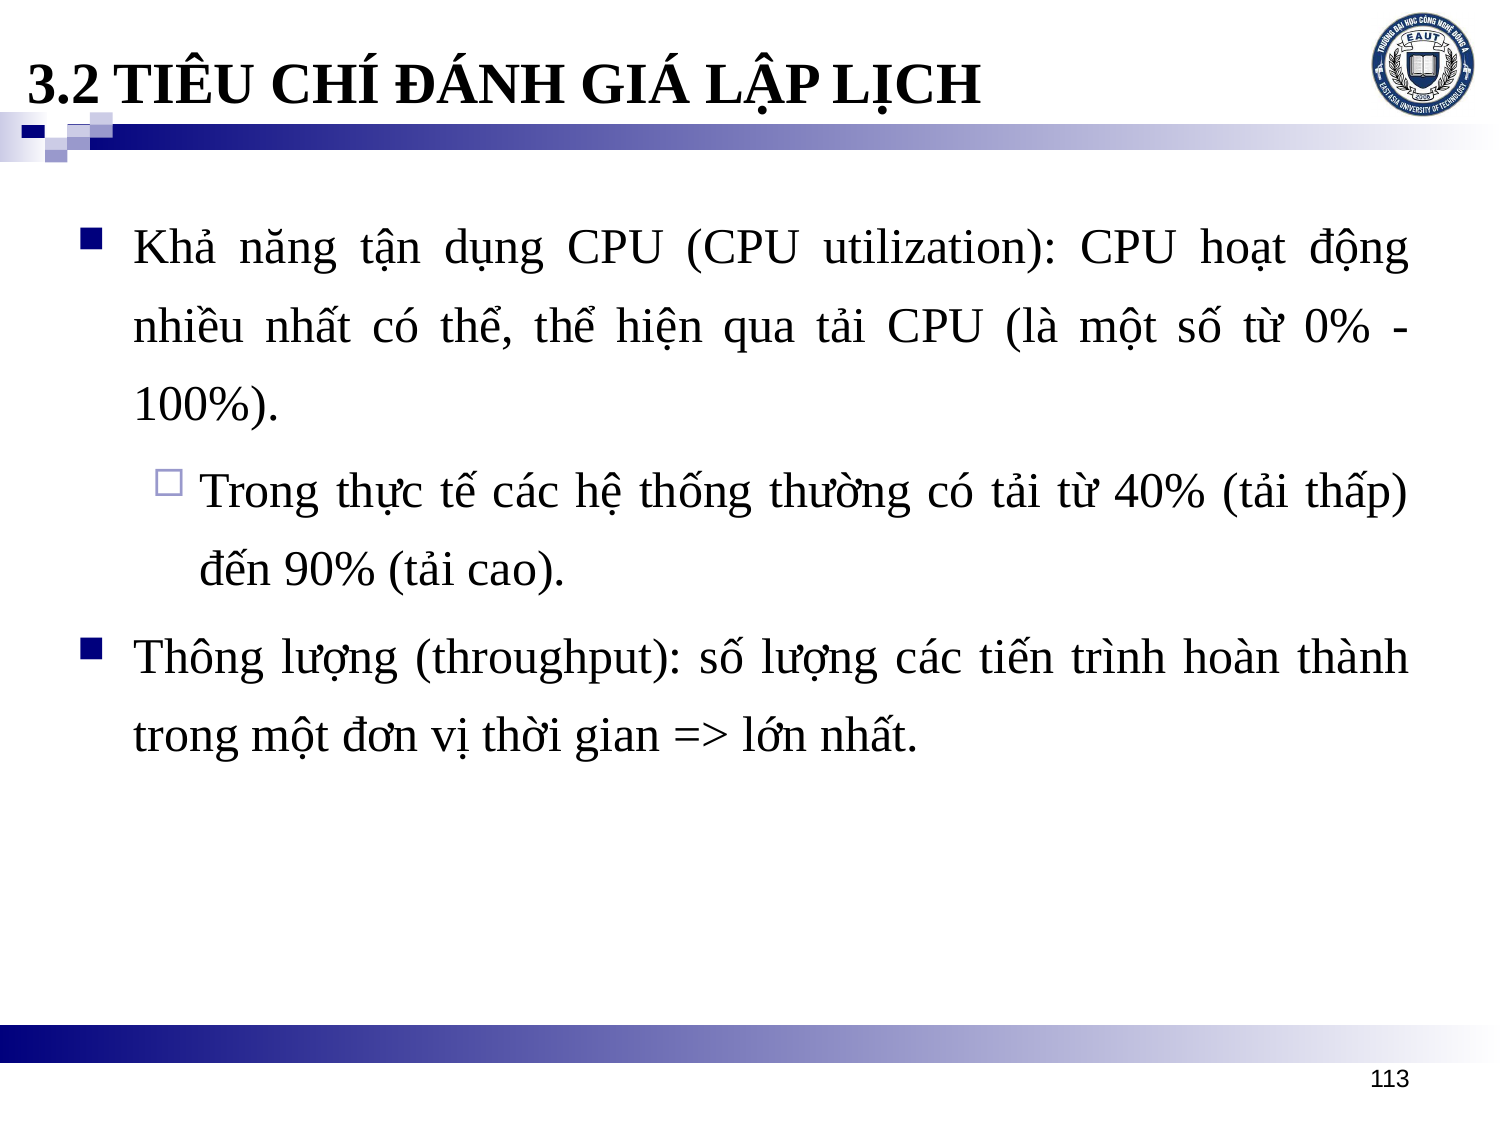

# 3.2 TIÊU CHÍ ĐÁNH GIÁ LẬP LỊCH
Khả năng tận dụng CPU (CPU utilization): CPU hoạt động nhiều nhất có thể, thể hiện qua tải CPU (là một số từ 0% - 100%).
Trong thực tế các hệ thống thường có tải từ 40% (tải thấp) đến 90% (tải cao).
Thông lượng (throughput): số lượng các tiến trình hoàn thành trong một đơn vị thời gian => lớn nhất.
113